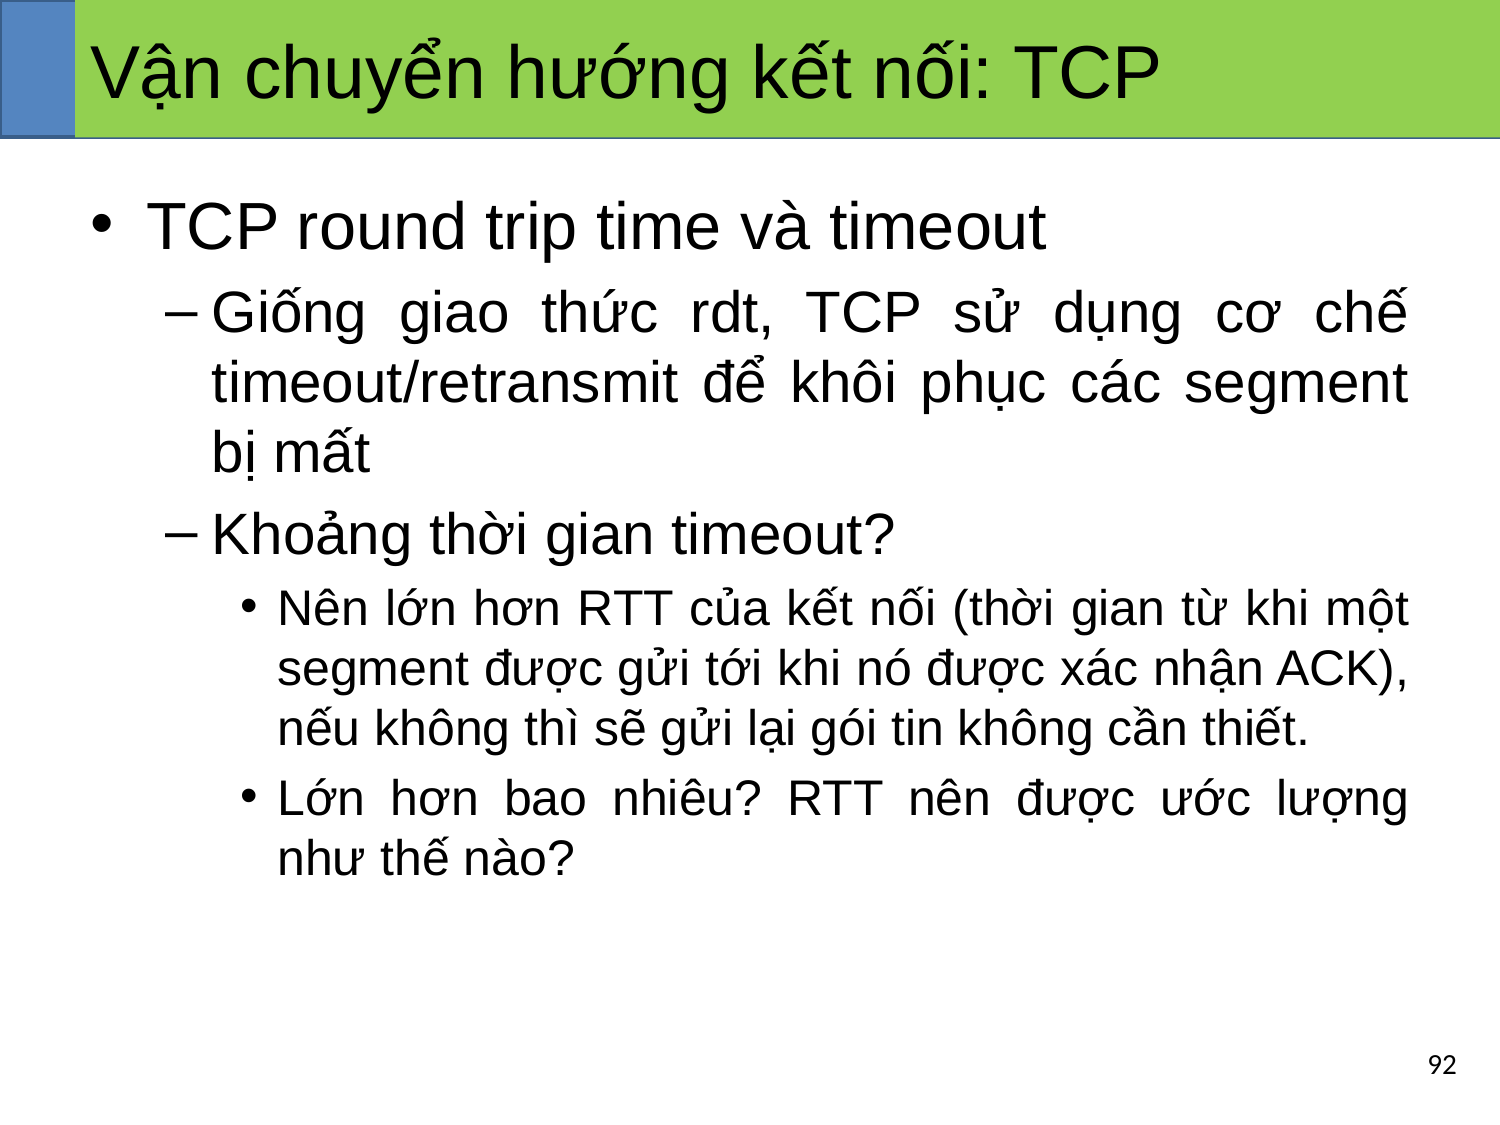

# Vận chuyển hướng kết nối: TCP
TCP round trip time và timeout
Giống giao thức rdt, TCP sử dụng cơ chế timeout/retransmit để khôi phục các segment bị mất
Khoảng thời gian timeout?
Nên lớn hơn RTT của kết nối (thời gian từ khi một segment được gửi tới khi nó được xác nhận ACK), nếu không thì sẽ gửi lại gói tin không cần thiết.
Lớn hơn bao nhiêu? RTT nên được ước lượng như thế nào?
92